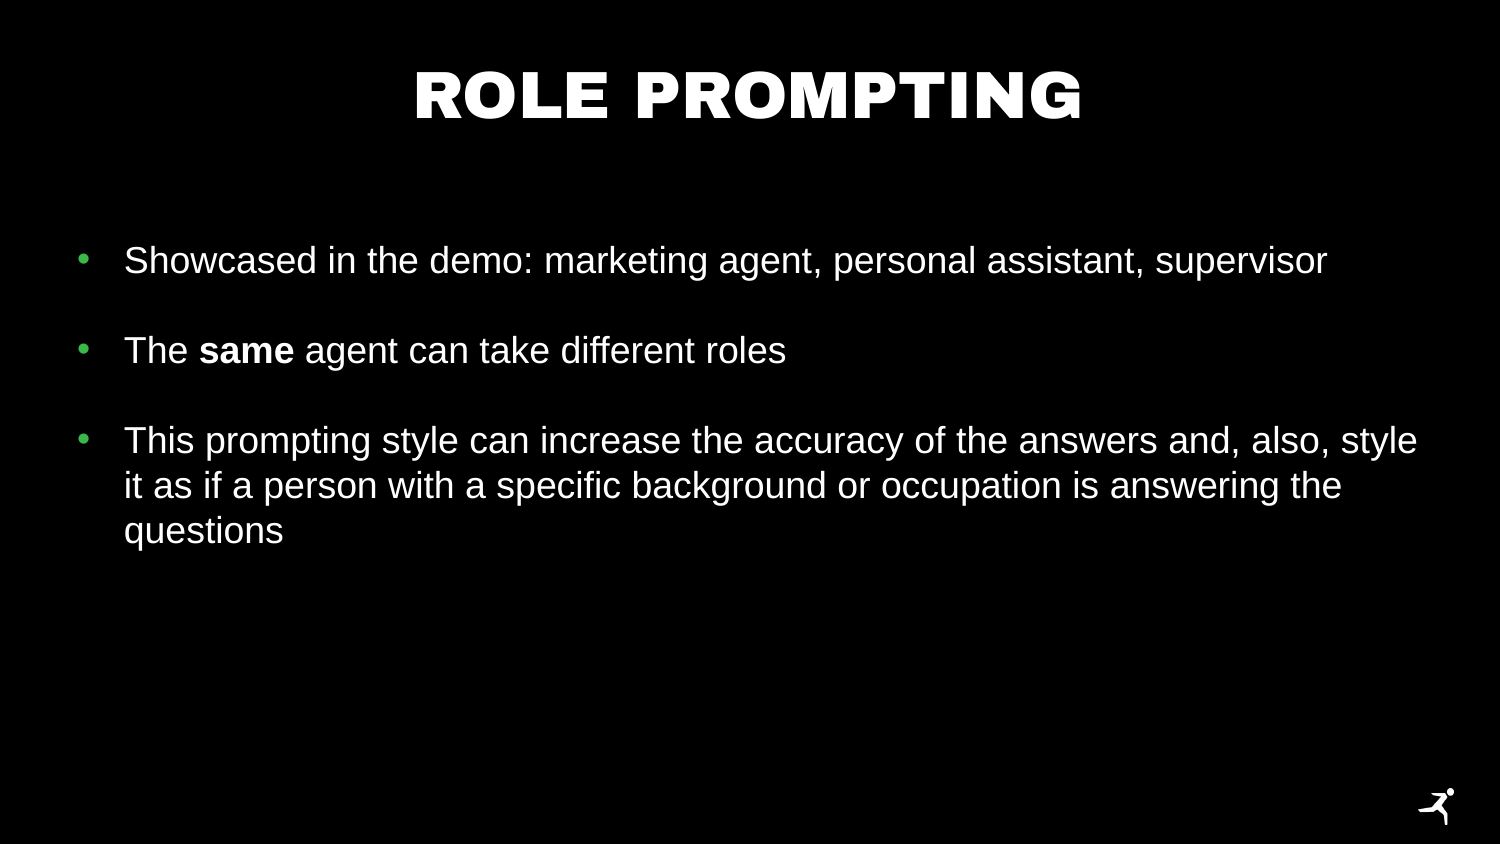

# Role Prompting
Showcased in the demo: marketing agent, personal assistant, supervisor

The same agent can take different roles

This prompting style can increase the accuracy of the answers and, also, style it as if a person with a specific background or occupation is answering the questions